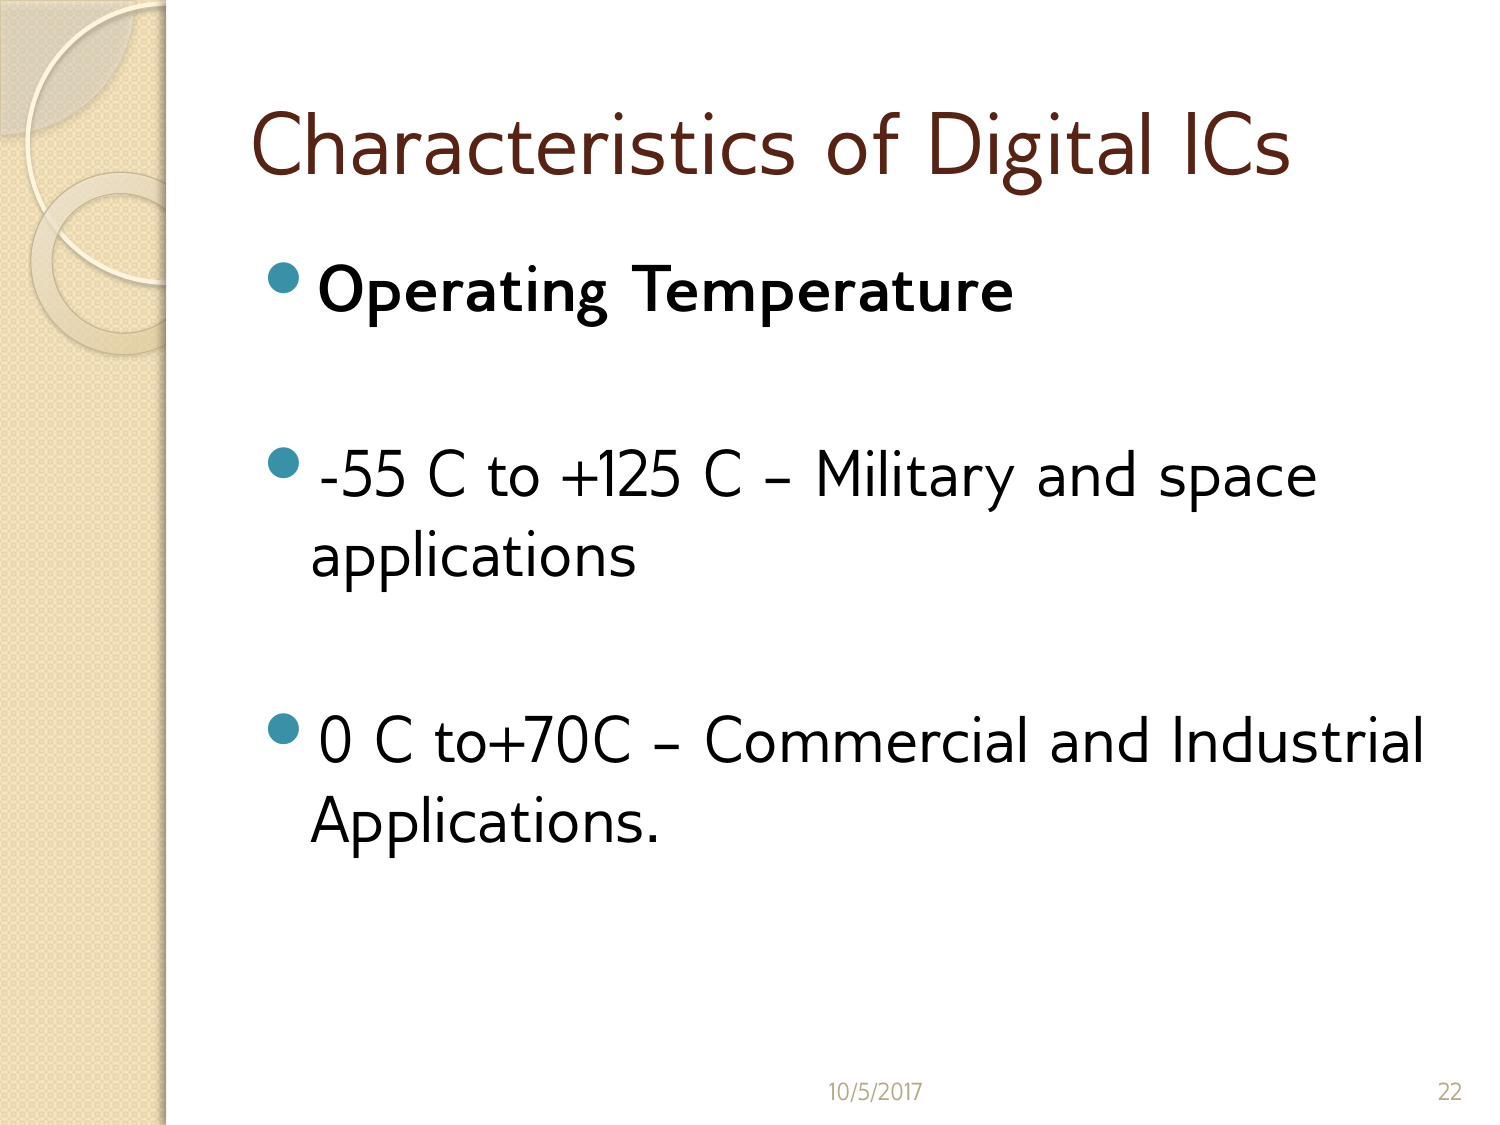

# Characteristics of Digital ICs
Operating Temperature

-55 C to +125 C – Military and space applications

0 C to+70C – Commercial and Industrial Applications.
10/5/2017
22